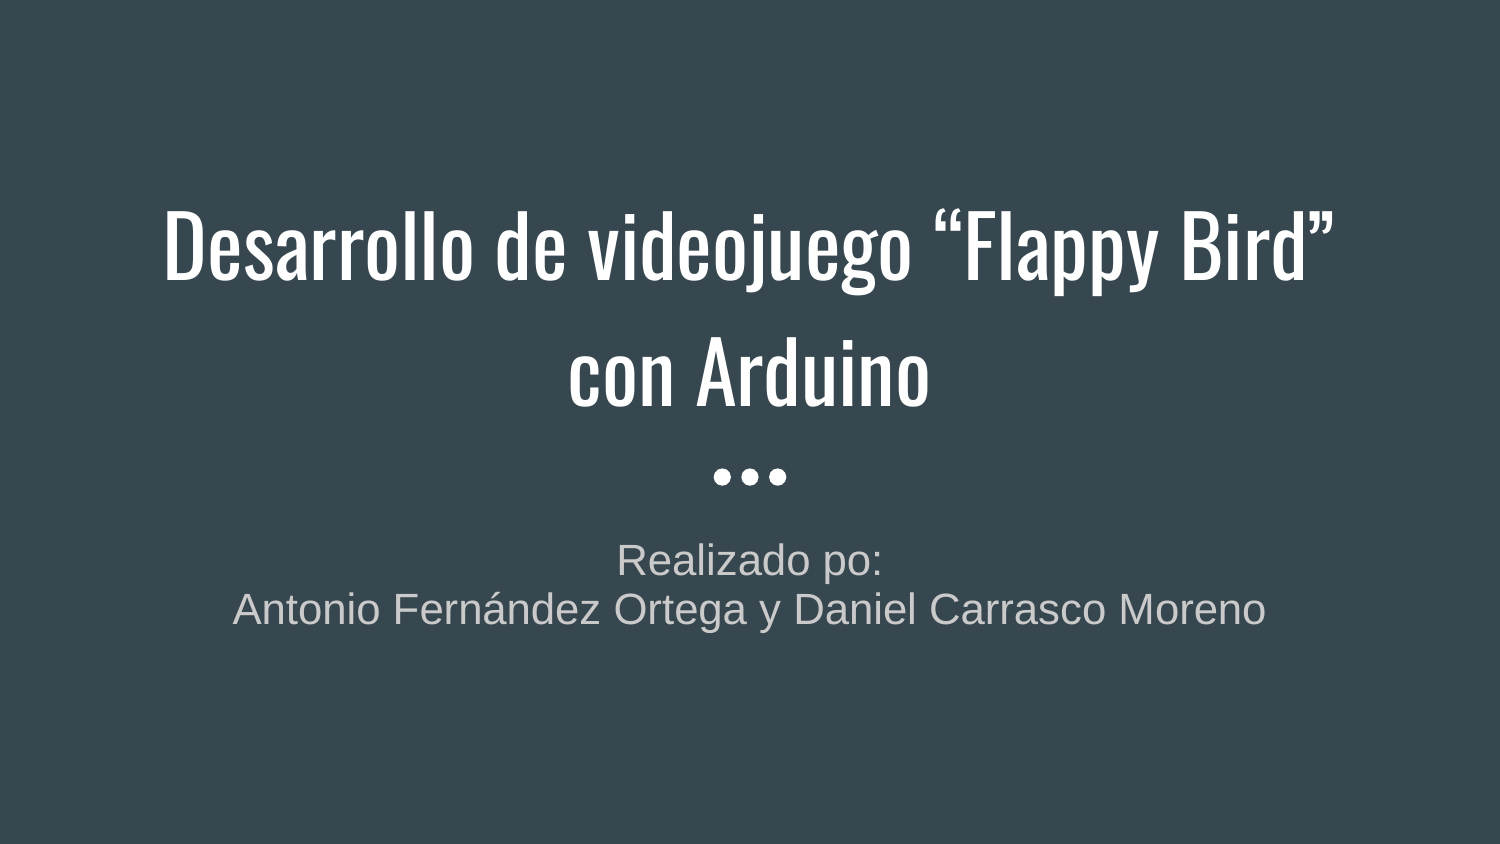

# Desarrollo de videojuego “Flappy Bird” con Arduino
Realizado po:
Antonio Fernández Ortega y Daniel Carrasco Moreno